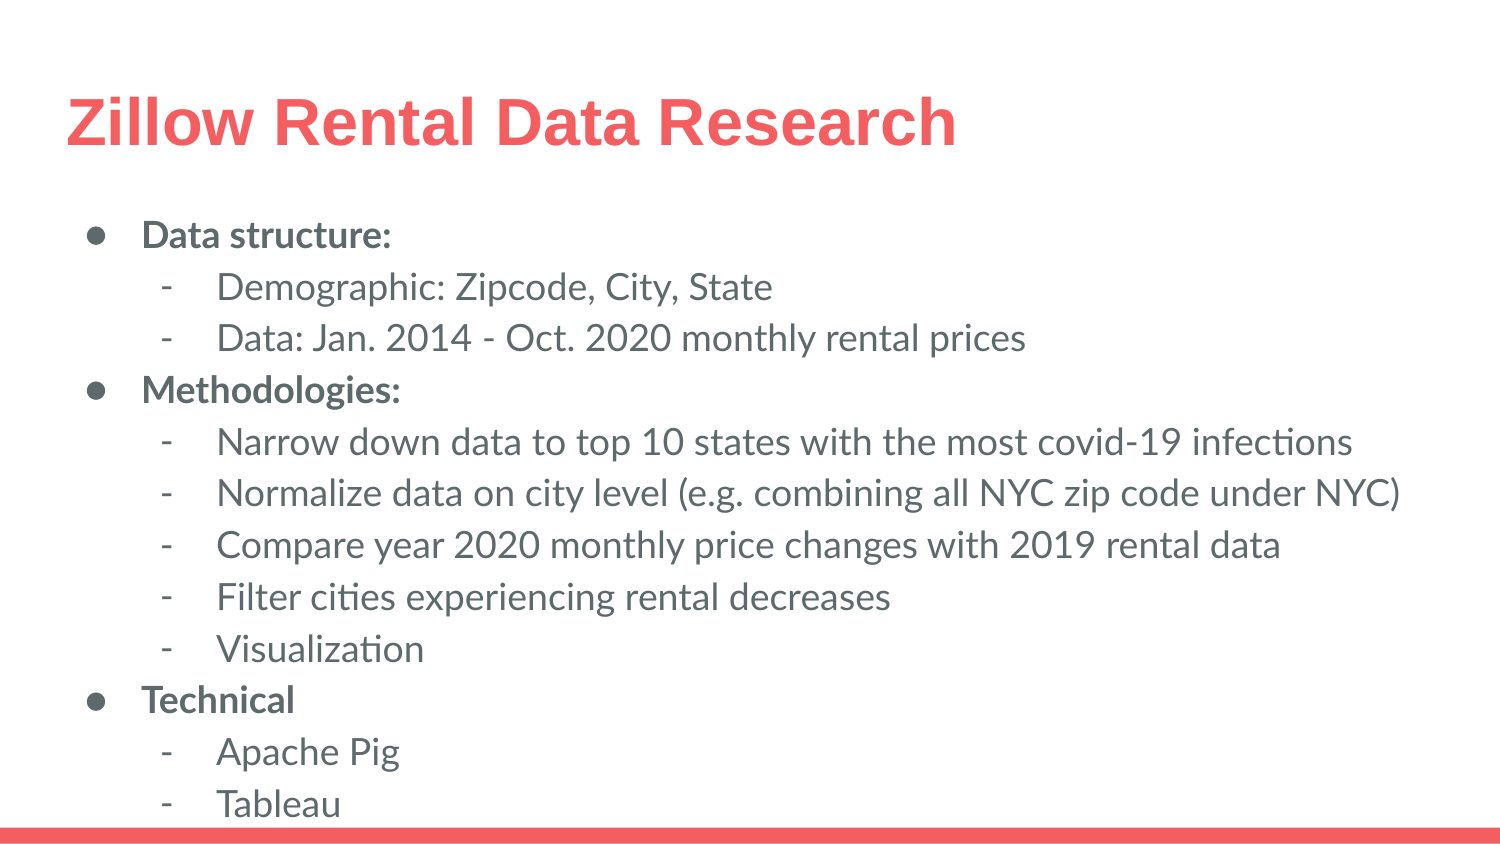

# Zillow Rental Data Research
Data structure:
Demographic: Zipcode, City, State
Data: Jan. 2014 - Oct. 2020 monthly rental prices
Methodologies:
Narrow down data to top 10 states with the most covid-19 infections
Normalize data on city level (e.g. combining all NYC zip code under NYC)
Compare year 2020 monthly price changes with 2019 rental data
Filter cities experiencing rental decreases
Visualization
Technical
Apache Pig
Tableau